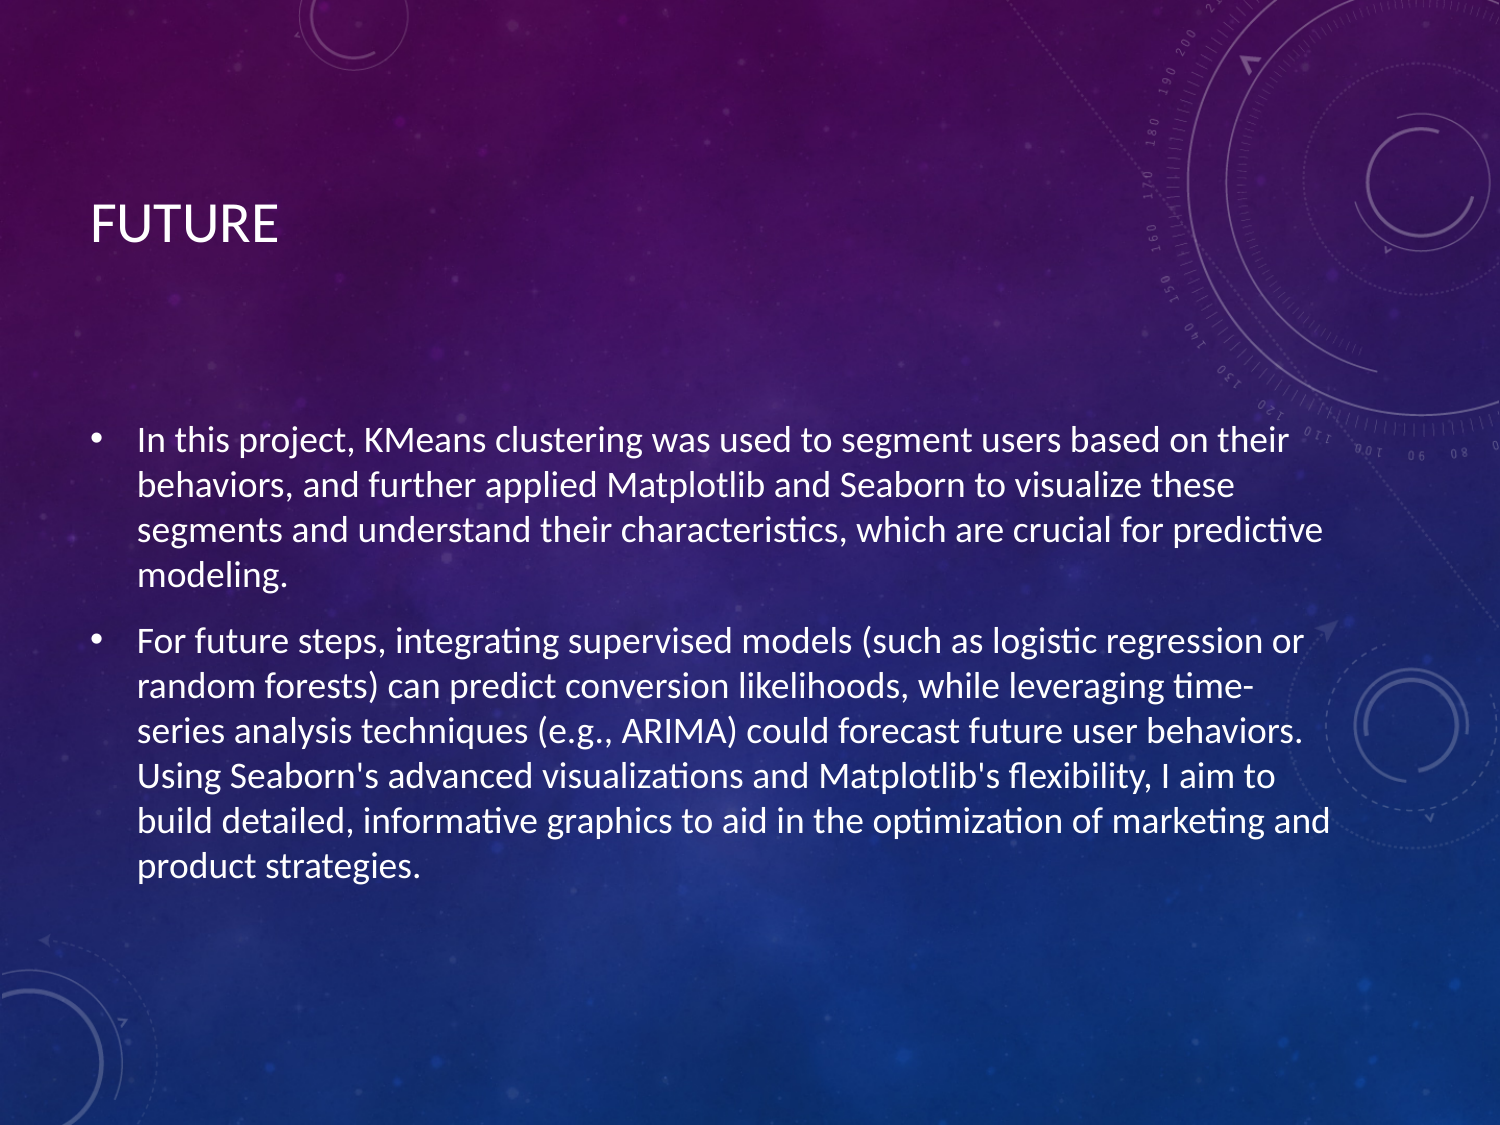

# Future
In this project, KMeans clustering was used to segment users based on their behaviors, and further applied Matplotlib and Seaborn to visualize these segments and understand their characteristics, which are crucial for predictive modeling.
For future steps, integrating supervised models (such as logistic regression or random forests) can predict conversion likelihoods, while leveraging time-series analysis techniques (e.g., ARIMA) could forecast future user behaviors. Using Seaborn's advanced visualizations and Matplotlib's flexibility, I aim to build detailed, informative graphics to aid in the optimization of marketing and product strategies.